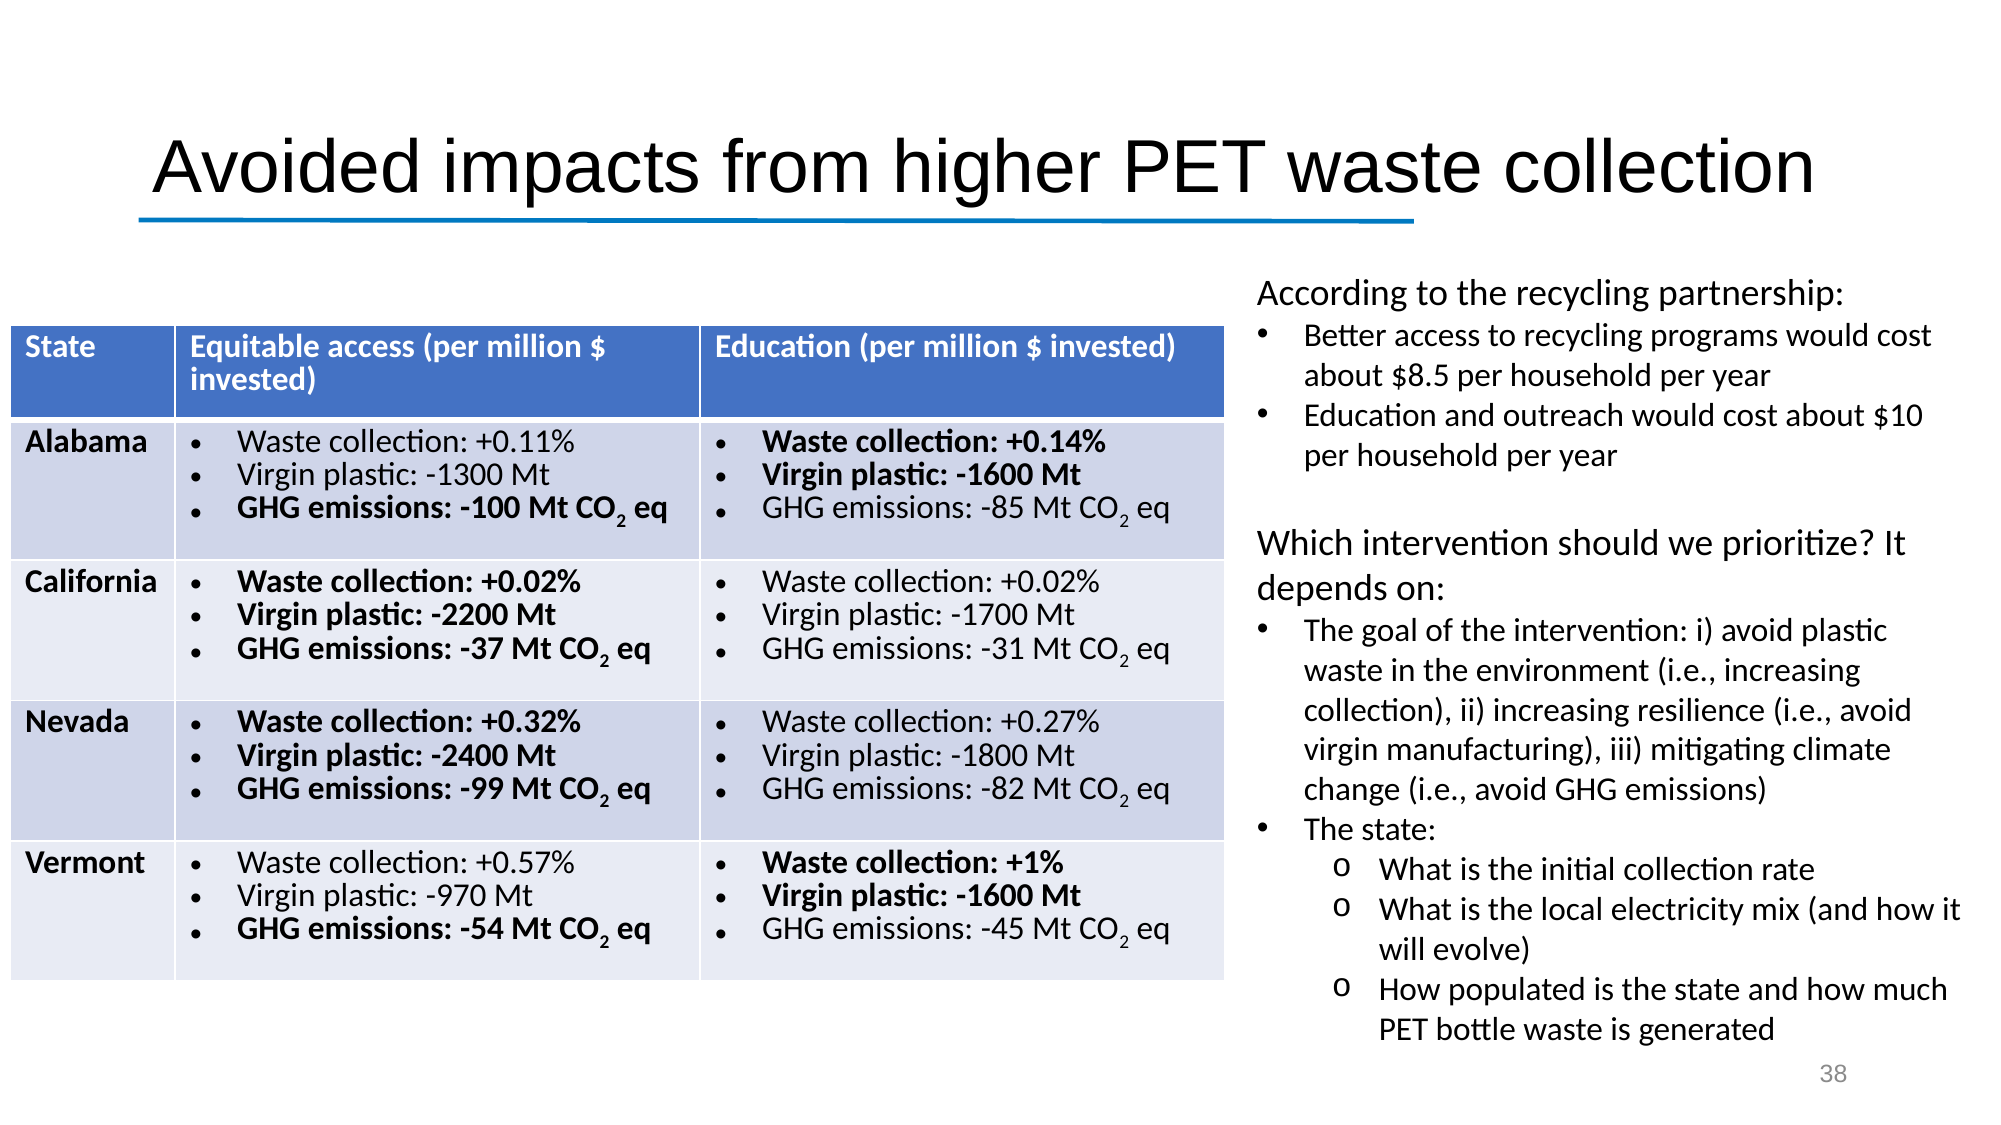

# Avoided impacts from higher PET waste collection
According to the recycling partnership:
Better access to recycling programs would cost about $8.5 per household per year
Education and outreach would cost about $10 per household per year

Which intervention should we prioritize? It depends on:
The goal of the intervention: i) avoid plastic waste in the environment (i.e., increasing collection), ii) increasing resilience (i.e., avoid virgin manufacturing), iii) mitigating climate change (i.e., avoid GHG emissions)
The state:
What is the initial collection rate
What is the local electricity mix (and how it will evolve)
How populated is the state and how much PET bottle waste is generated

| State | Equitable access (per million $ invested) | Education (per million $ invested) |
| --- | --- | --- |
| Alabama | Waste collection: +0.11% Virgin plastic: -1300 Mt GHG emissions: -100 Mt CO2 eq | Waste collection: +0.14% Virgin plastic: -1600 Mt GHG emissions: -85 Mt CO2 eq |
| California | Waste collection: +0.02% Virgin plastic: -2200 Mt GHG emissions: -37 Mt CO2 eq | Waste collection: +0.02% Virgin plastic: -1700 Mt GHG emissions: -31 Mt CO2 eq |
| Nevada | Waste collection: +0.32% Virgin plastic: -2400 Mt GHG emissions: -99 Mt CO2 eq | Waste collection: +0.27% Virgin plastic: -1800 Mt GHG emissions: -82 Mt CO2 eq |
| Vermont | Waste collection: +0.57% Virgin plastic: -970 Mt GHG emissions: -54 Mt CO2 eq | Waste collection: +1% Virgin plastic: -1600 Mt GHG emissions: -45 Mt CO2 eq |
38